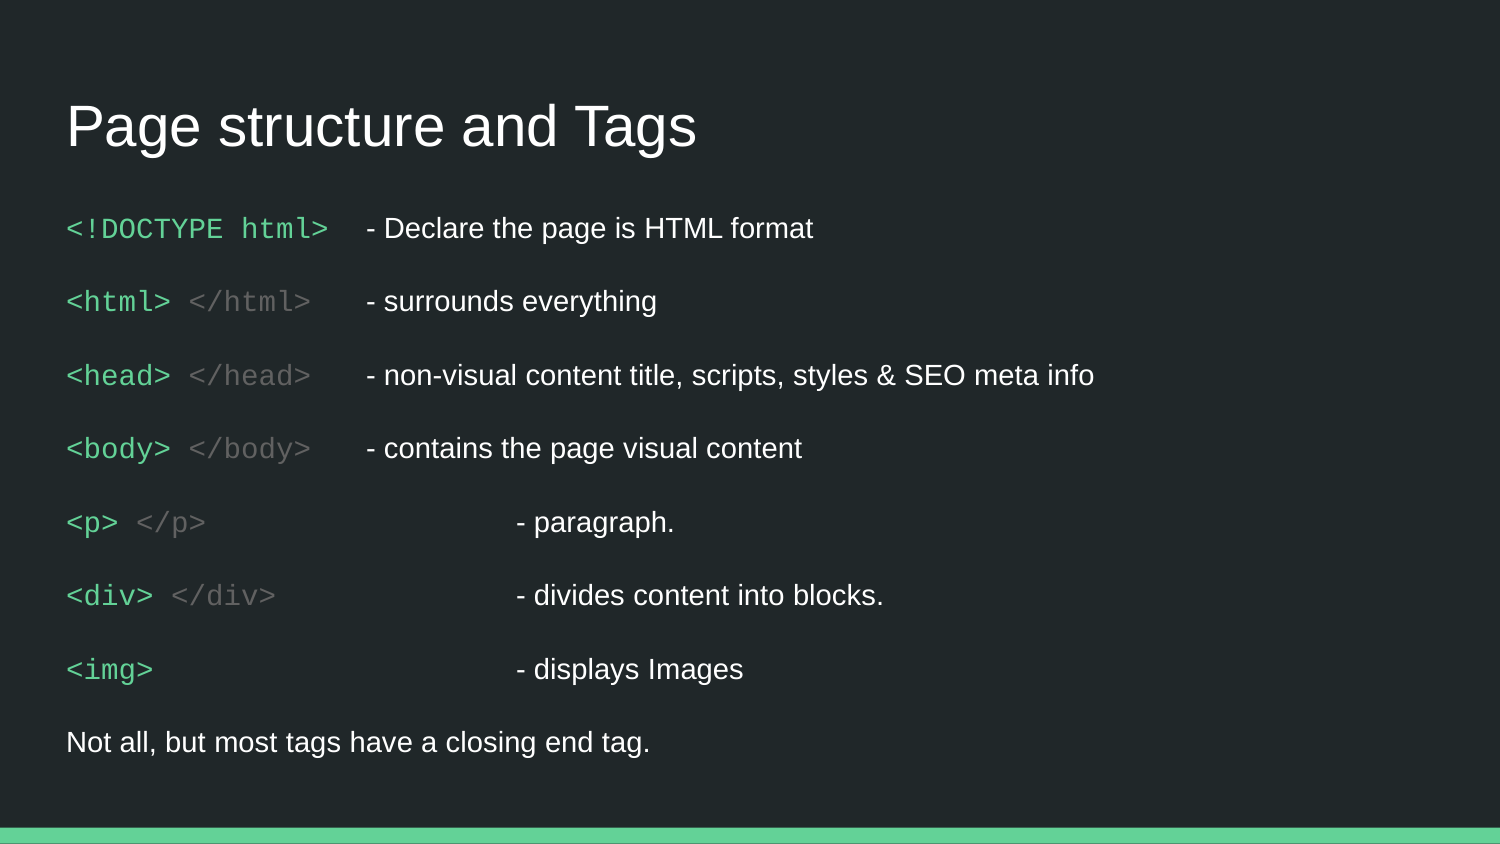

# Page structure and Tags
<!DOCTYPE html>	- Declare the page is HTML format
<html> </html>	- surrounds everything
<head> </head>	- non-visual content title, scripts, styles & SEO meta info
<body> </body>	- contains the page visual content
<p> </p>			- paragraph.
<div> </div>		- divides content into blocks.
<img>			- displays Images
Not all, but most tags have a closing end tag.